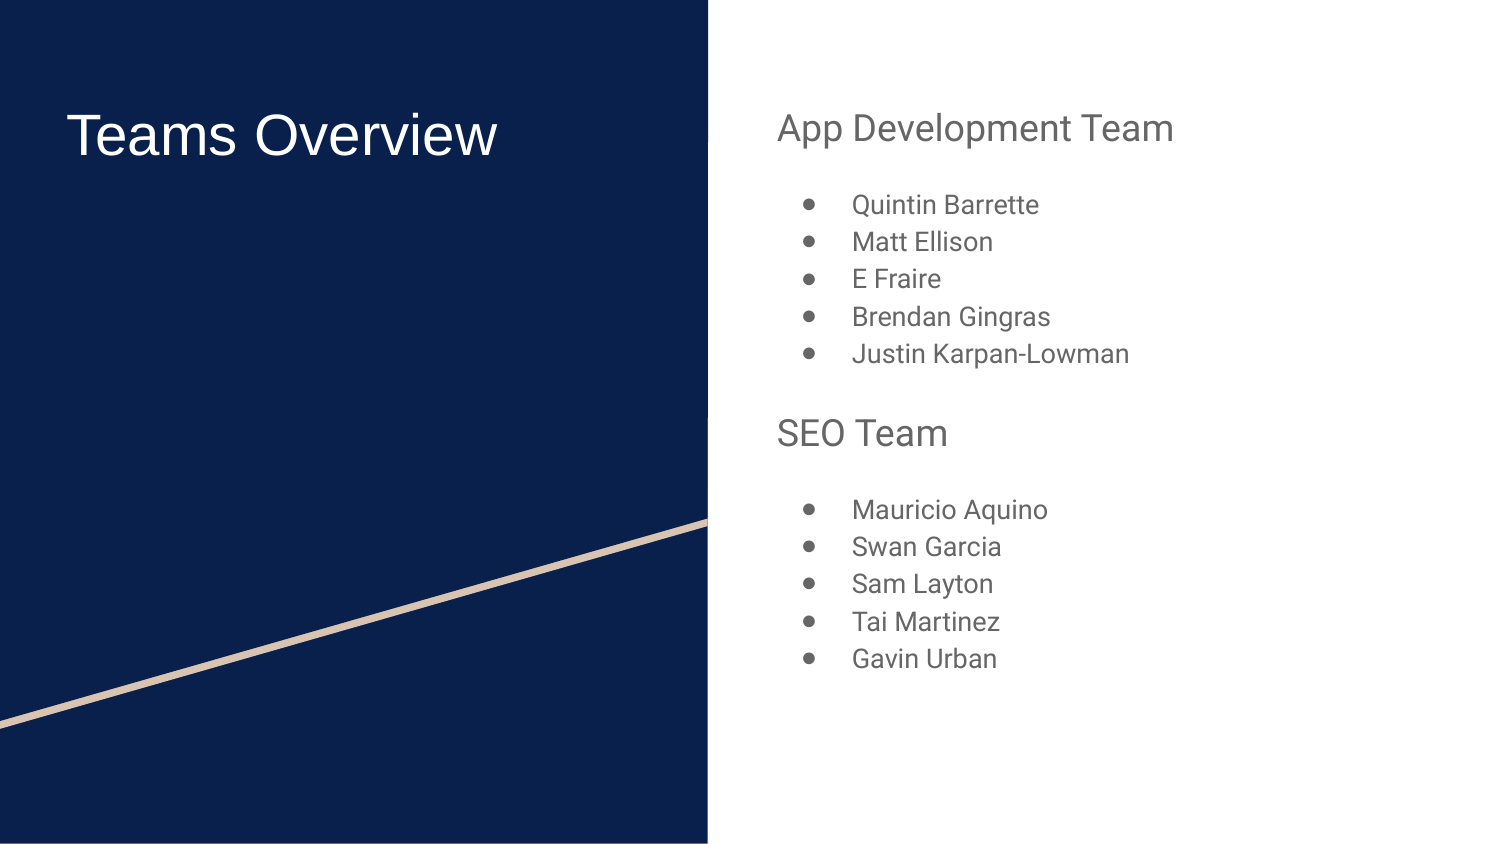

# Teams Overview
App Development Team
Quintin Barrette
Matt Ellison
E Fraire
Brendan Gingras
Justin Karpan-Lowman
SEO Team
Mauricio Aquino
Swan Garcia
Sam Layton
Tai Martinez
Gavin Urban